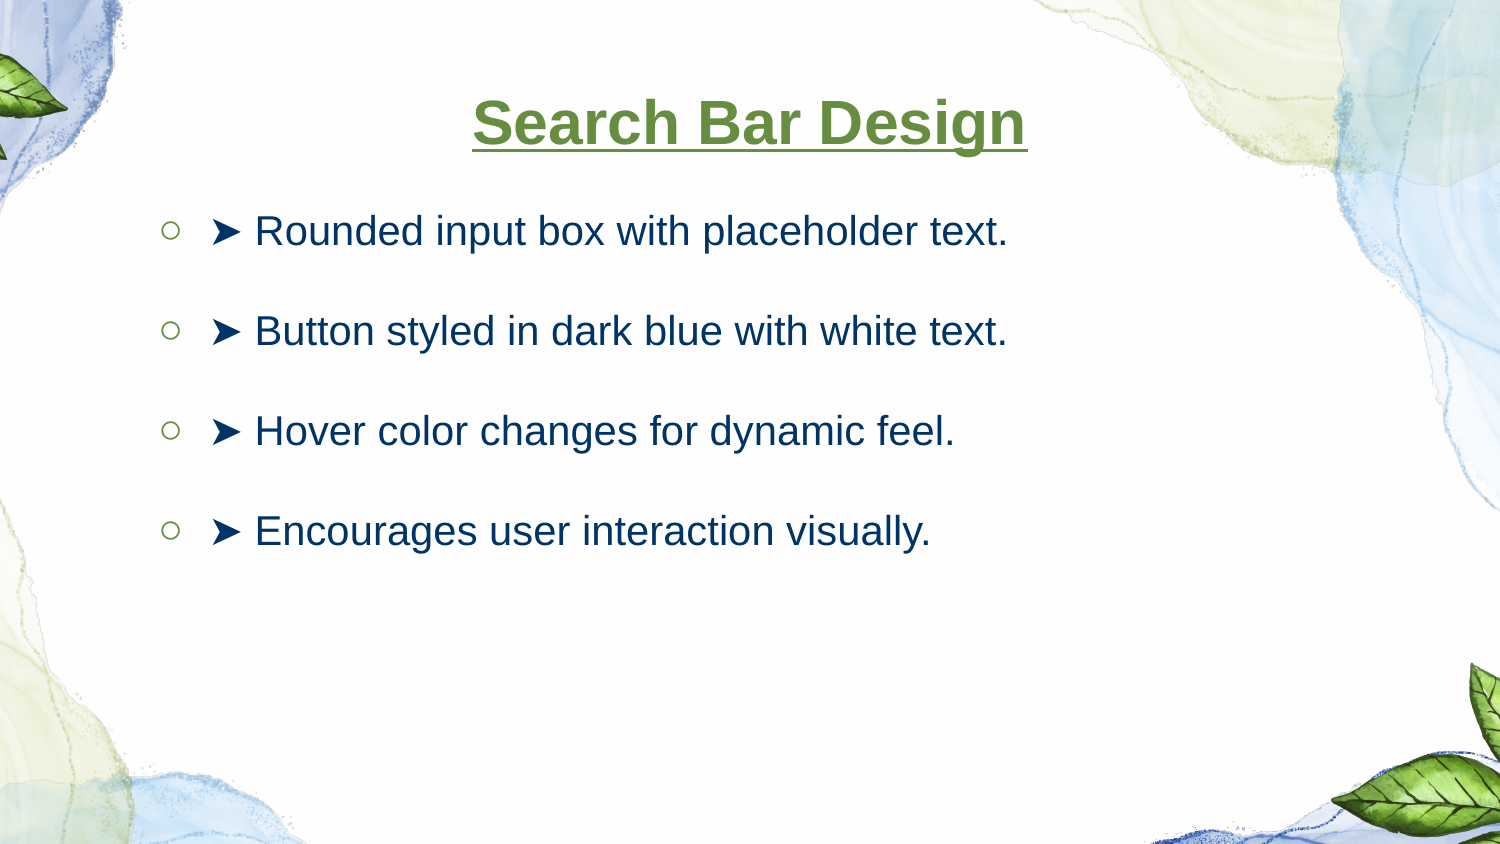

# Search Bar Design
➤ Rounded input box with placeholder text.

➤ Button styled in dark blue with white text.

➤ Hover color changes for dynamic feel.

➤ Encourages user interaction visually.